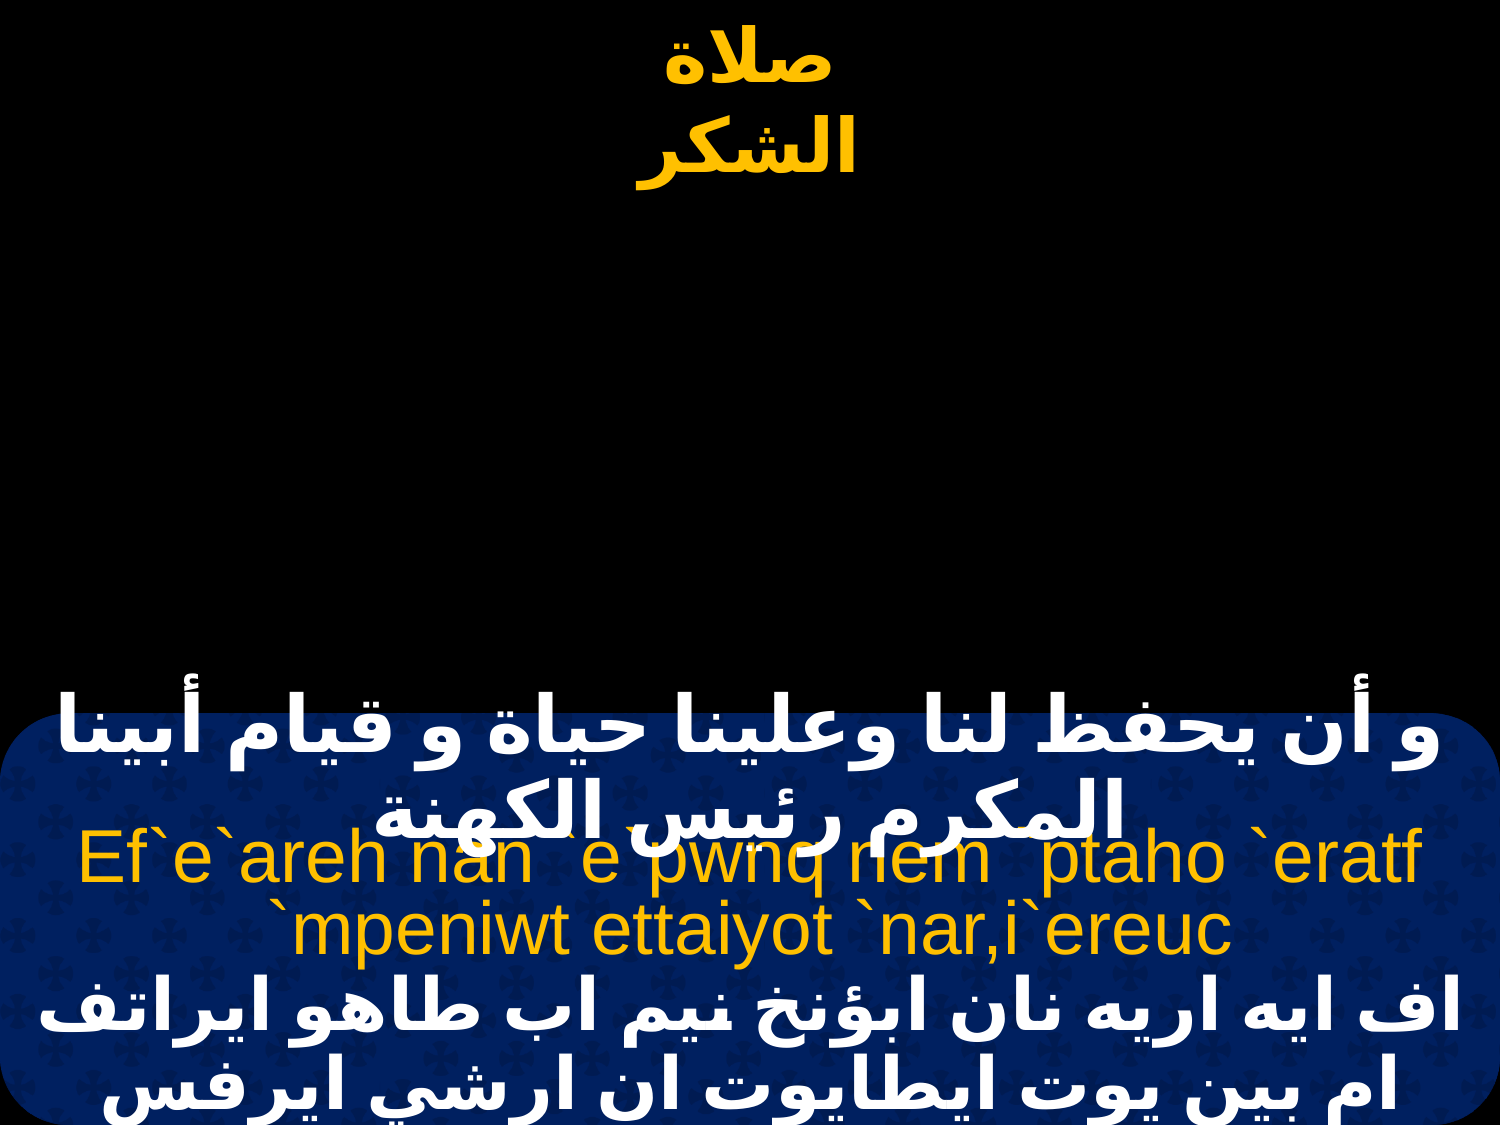

# تكملة في حضور الاسقف
و أن يحفظ لنا وعلينا حياة و قيام أبينا المكرم رئيس الكهنة
Ef`e`areh nan `e`pwnq nem `ptaho `eratf `mpeniwt ettaiyot `nar,i`ereuc
اف ايه اريه نان ابؤنخ نيم اب طاهو ايراتف ام بين يوت ايطايوت ان ارشي ايرفس